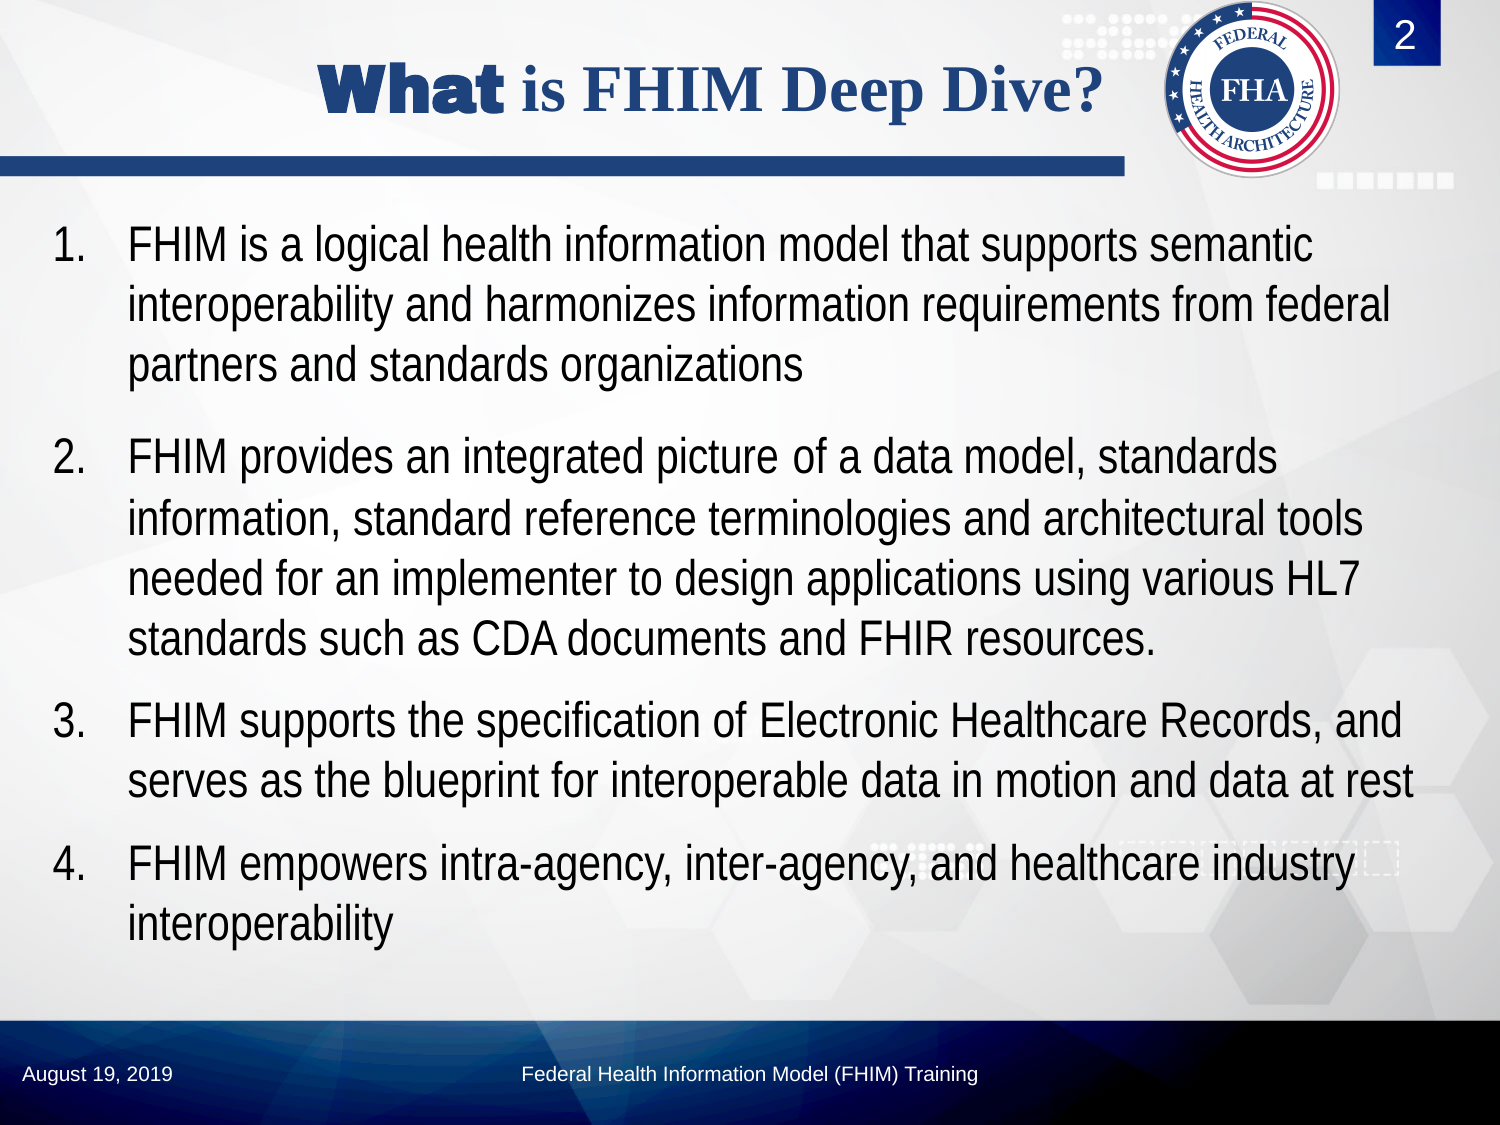

2
# What is FHIM Deep Dive?
FHIM is a logical health information model that supports semantic interoperability and harmonizes information requirements from federal partners and standards organizations
FHIM provides an integrated picture of a data model, standards information, standard reference terminologies and architectural tools needed for an implementer to design applications using various HL7 standards such as CDA documents and FHIR resources.
FHIM supports the specification of Electronic Healthcare Records, and serves as the blueprint for interoperable data in motion and data at rest
FHIM empowers intra-agency, inter-agency, and healthcare industry interoperability

Federal Health Information Model (FHIM) Training
August 19, 2019